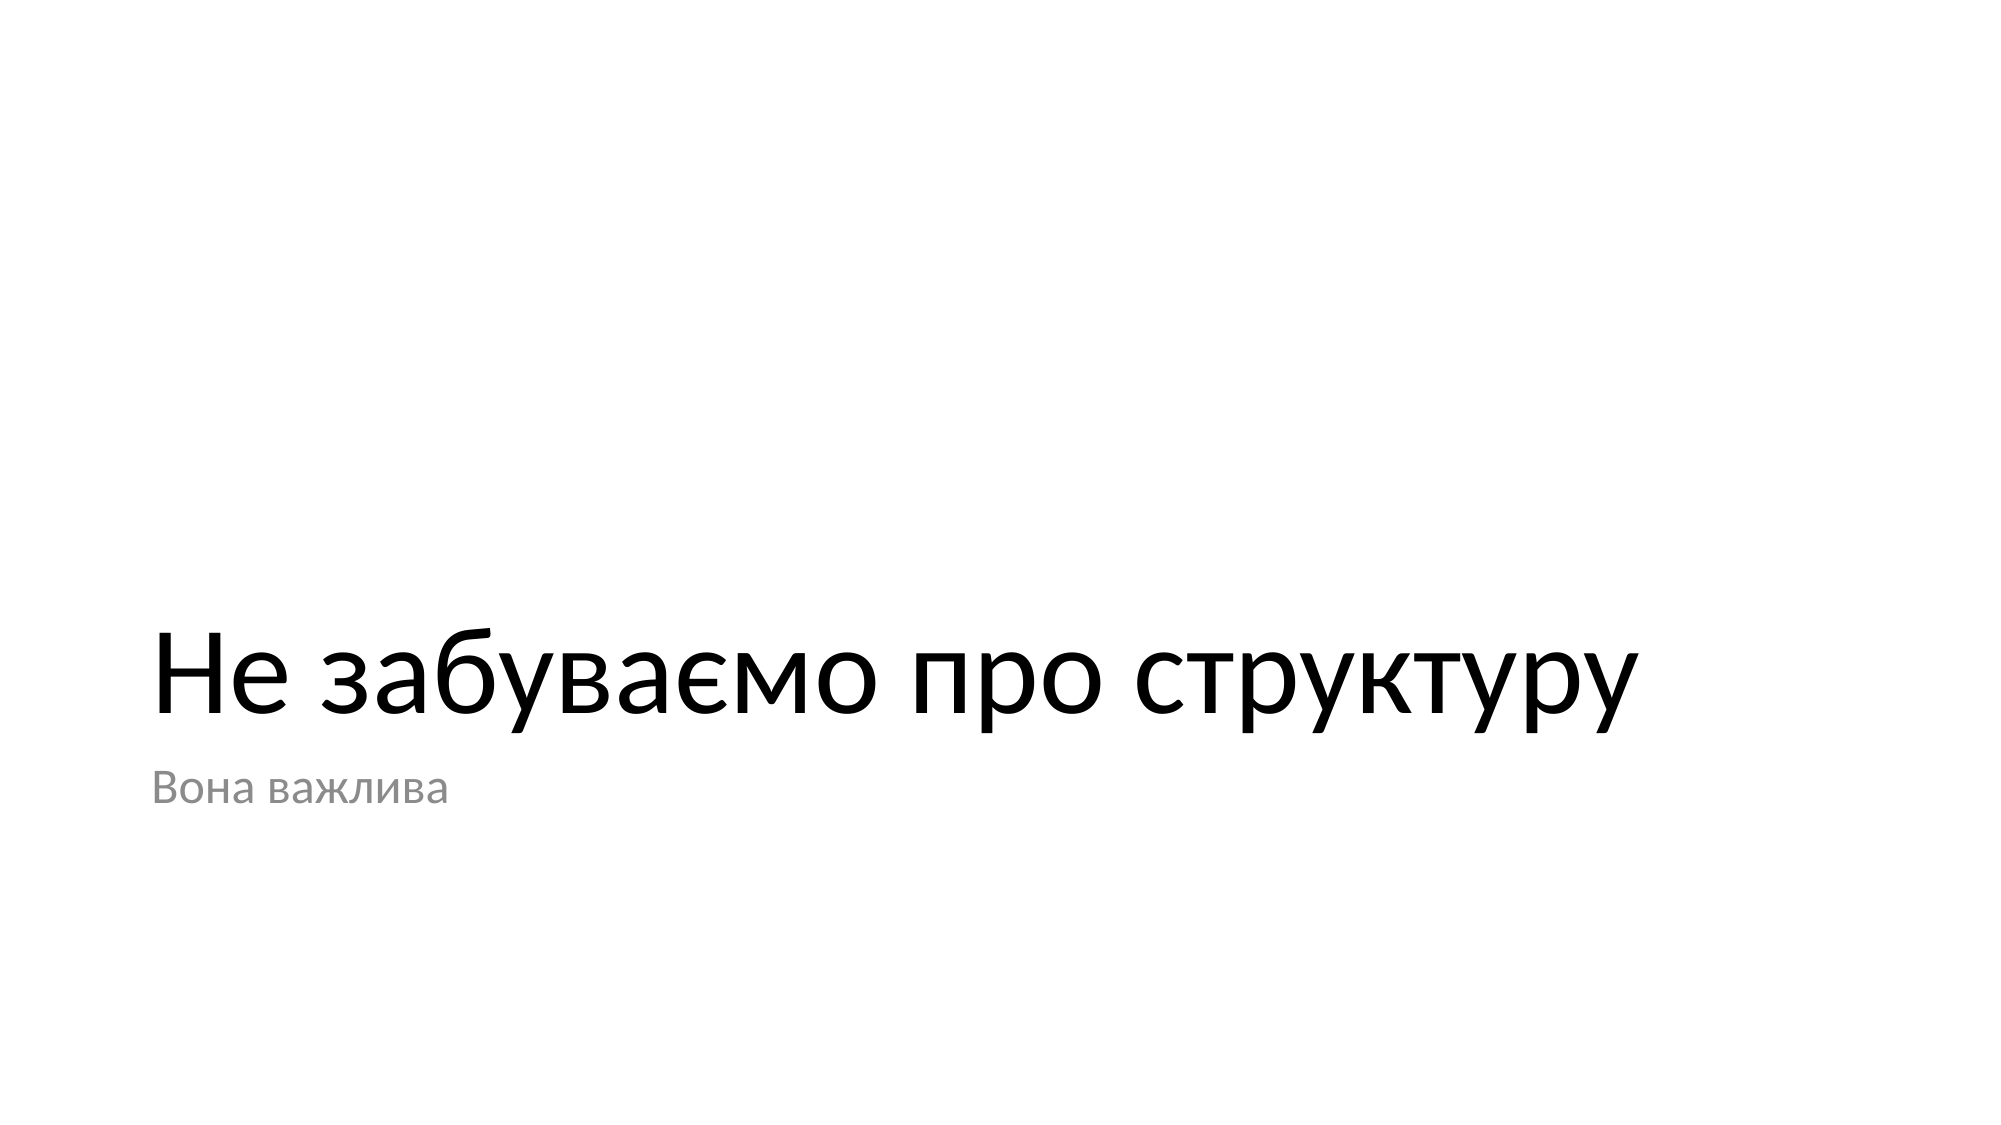

# Не забуваємо про структуру
Вона важлива